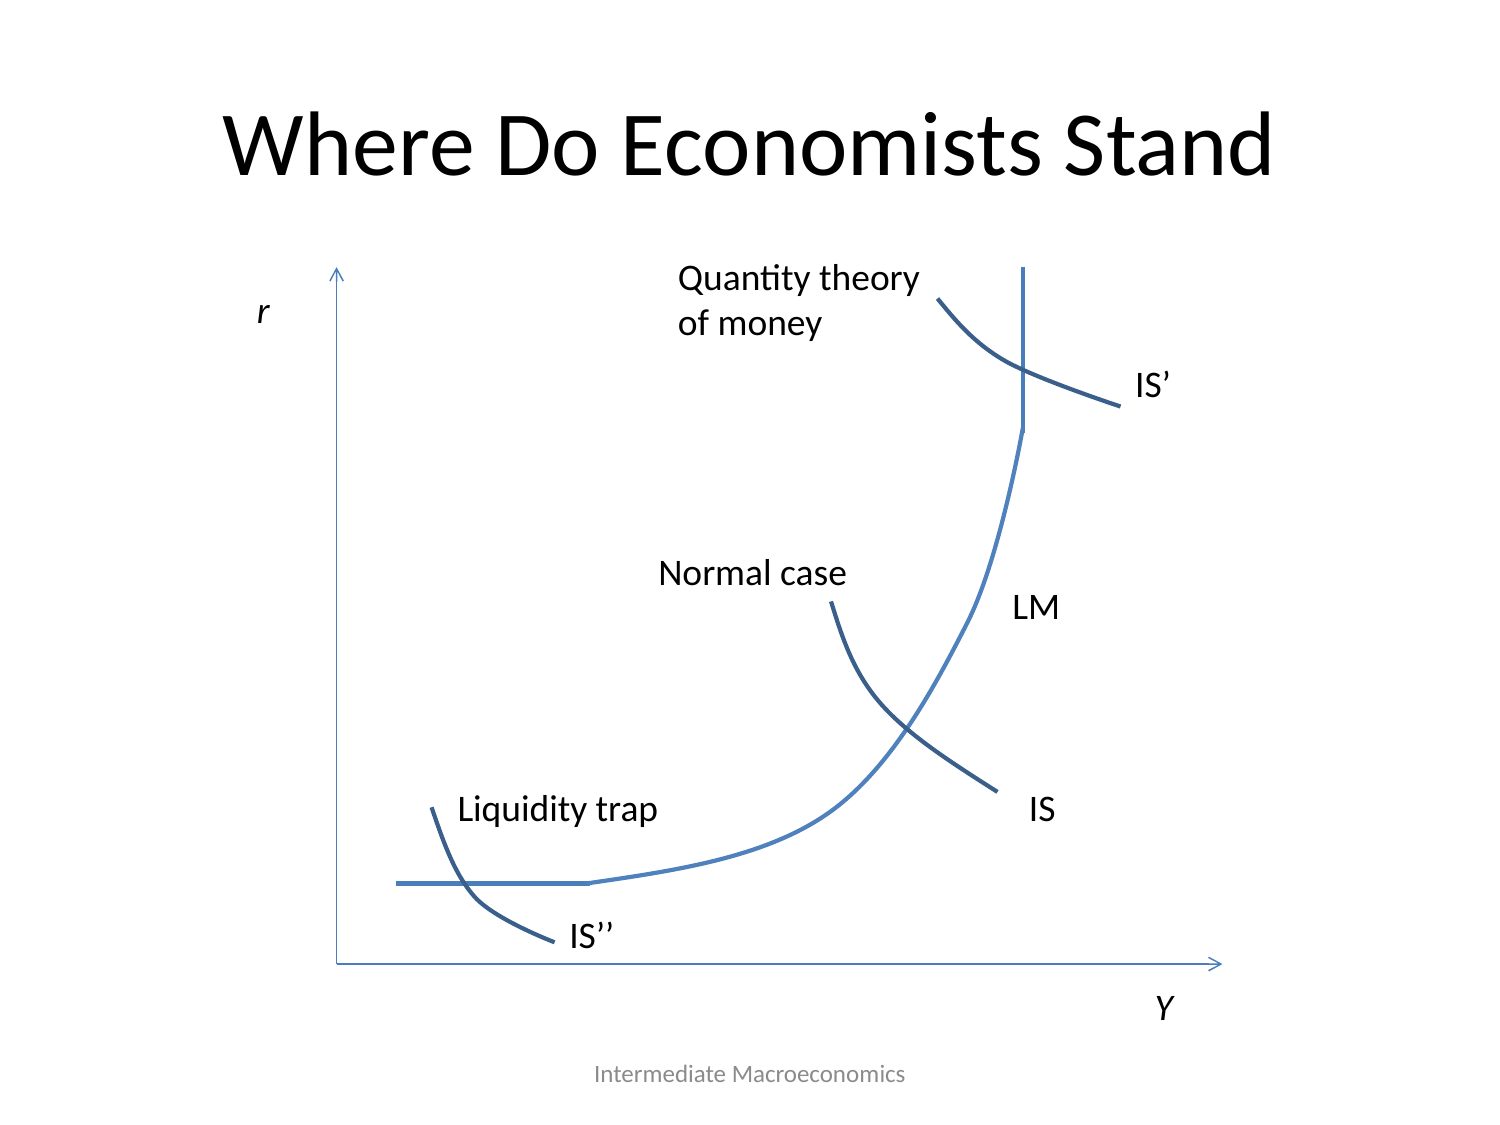

# Where Do Economists Stand
Quantity theory of money
r

IS’

Normal case
LM

Liquidity trap
IS

IS’’
Y
Intermediate Macroeconomics